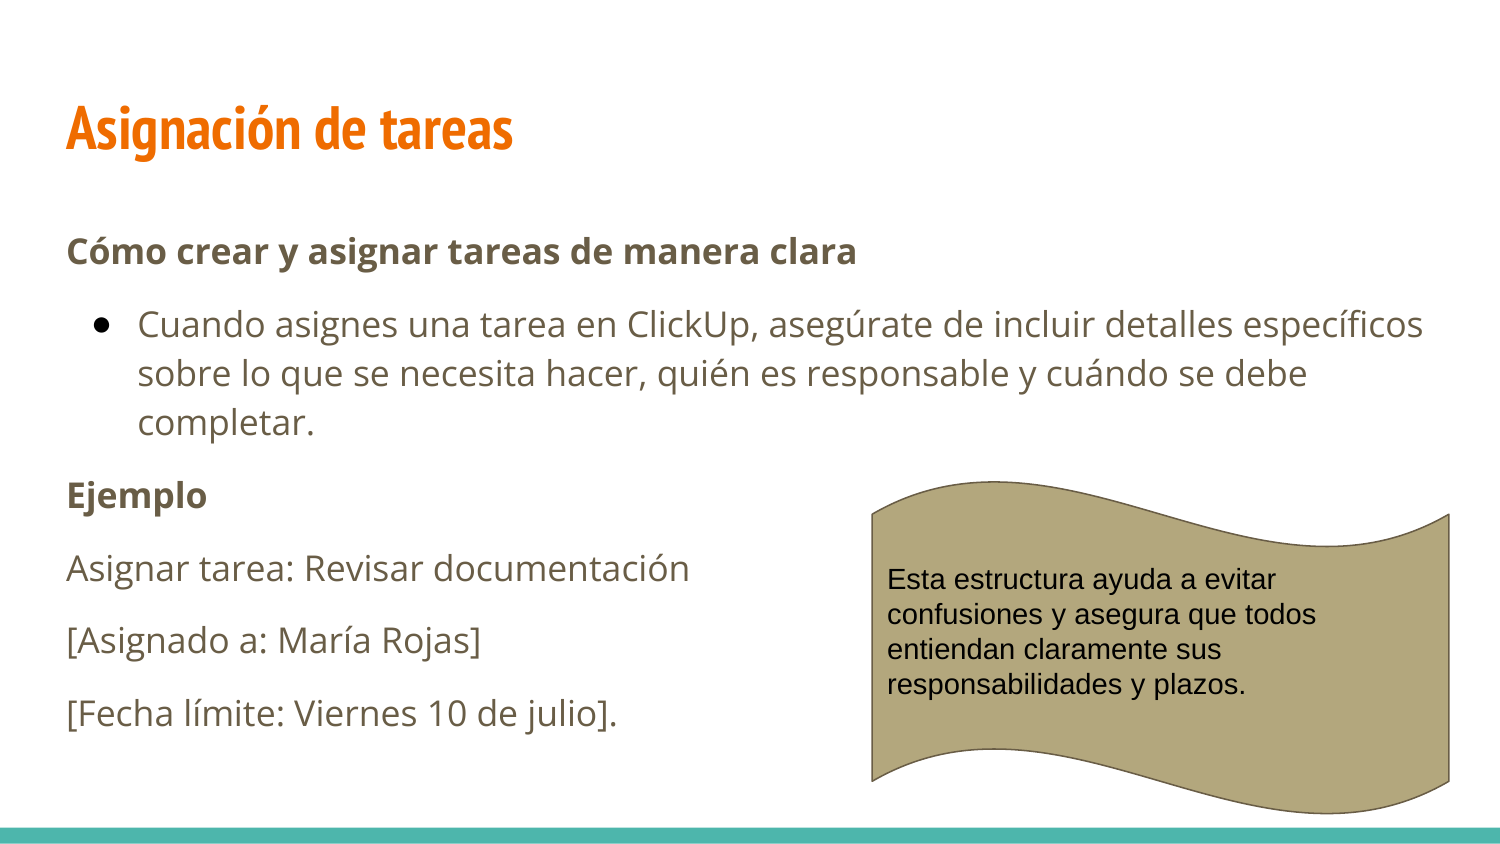

# Asignación de tareas
Cómo crear y asignar tareas de manera clara
Cuando asignes una tarea en ClickUp, asegúrate de incluir detalles específicos sobre lo que se necesita hacer, quién es responsable y cuándo se debe completar.
Ejemplo
Asignar tarea: Revisar documentación
[Asignado a: María Rojas]
[Fecha límite: Viernes 10 de julio].
Esta estructura ayuda a evitar confusiones y asegura que todos entiendan claramente sus responsabilidades y plazos.